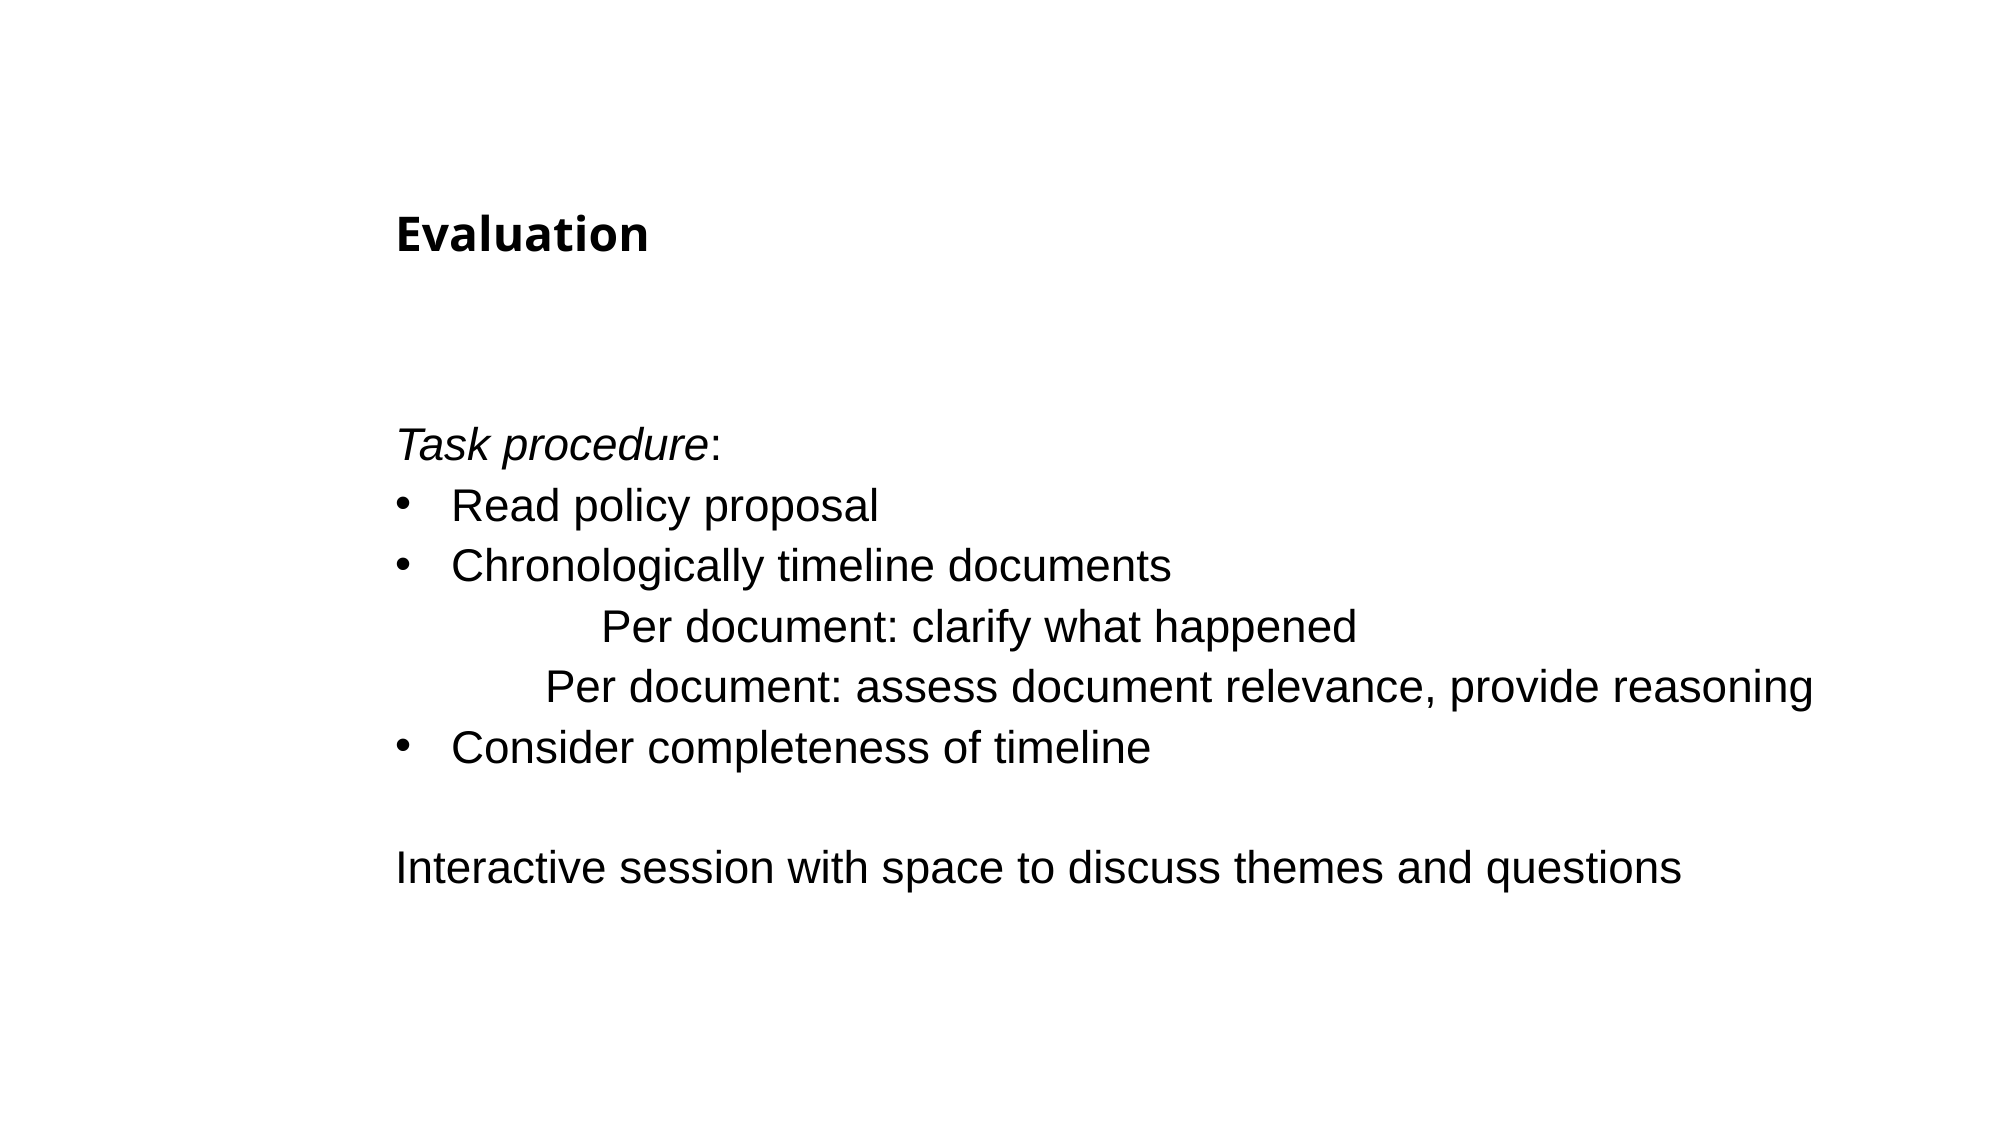

# Evaluation
Task procedure:
Read policy proposal
Chronologically timeline documents
	Per document: clarify what happened
	Per document: assess document relevance, provide reasoning
Consider completeness of timeline

Interactive session with space to discuss themes and questions